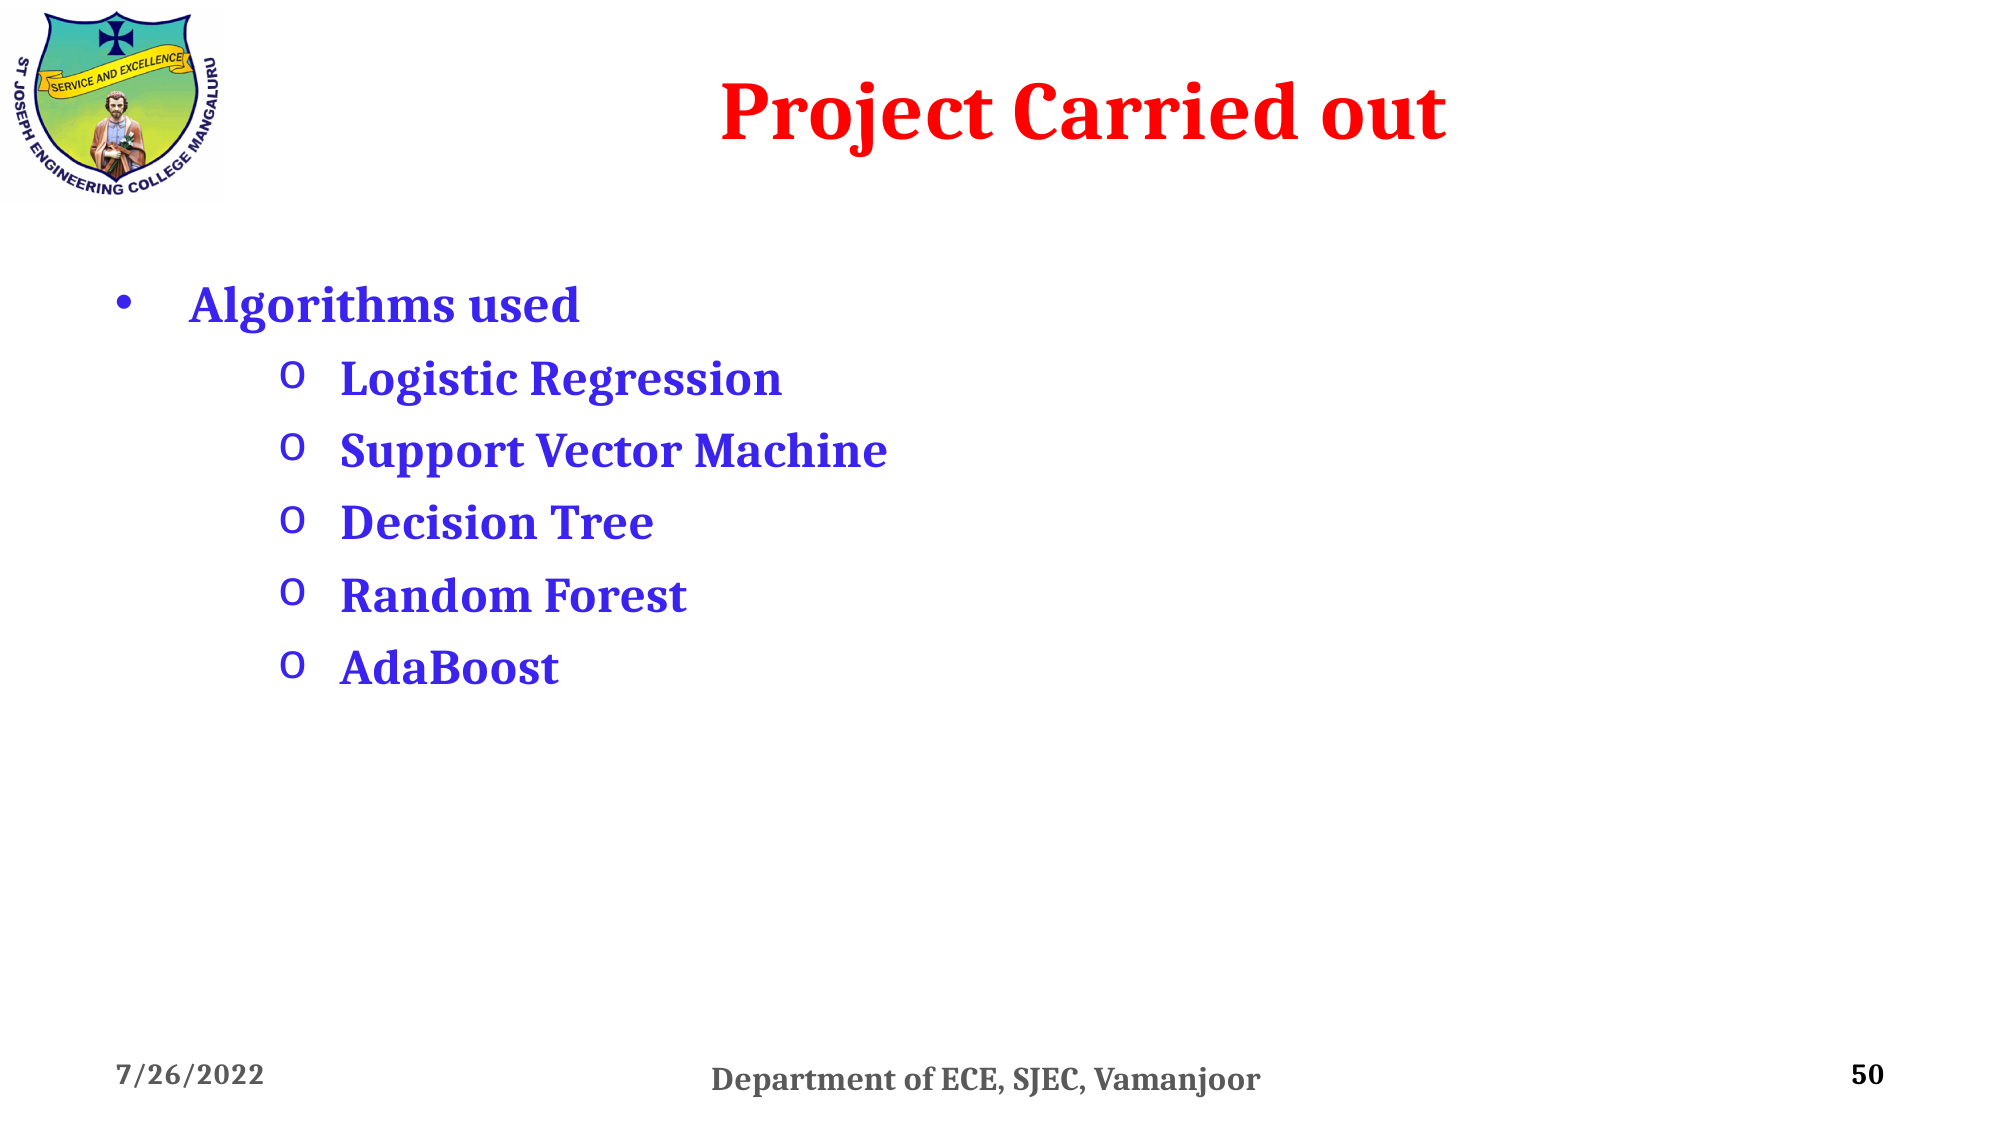

# Project Carried out

Algorithms used
Logistic Regression
Support Vector Machine
Decision Tree
Random Forest
AdaBoost

7/26/2022
50
Department of ECE, SJEC, Vamanjoor